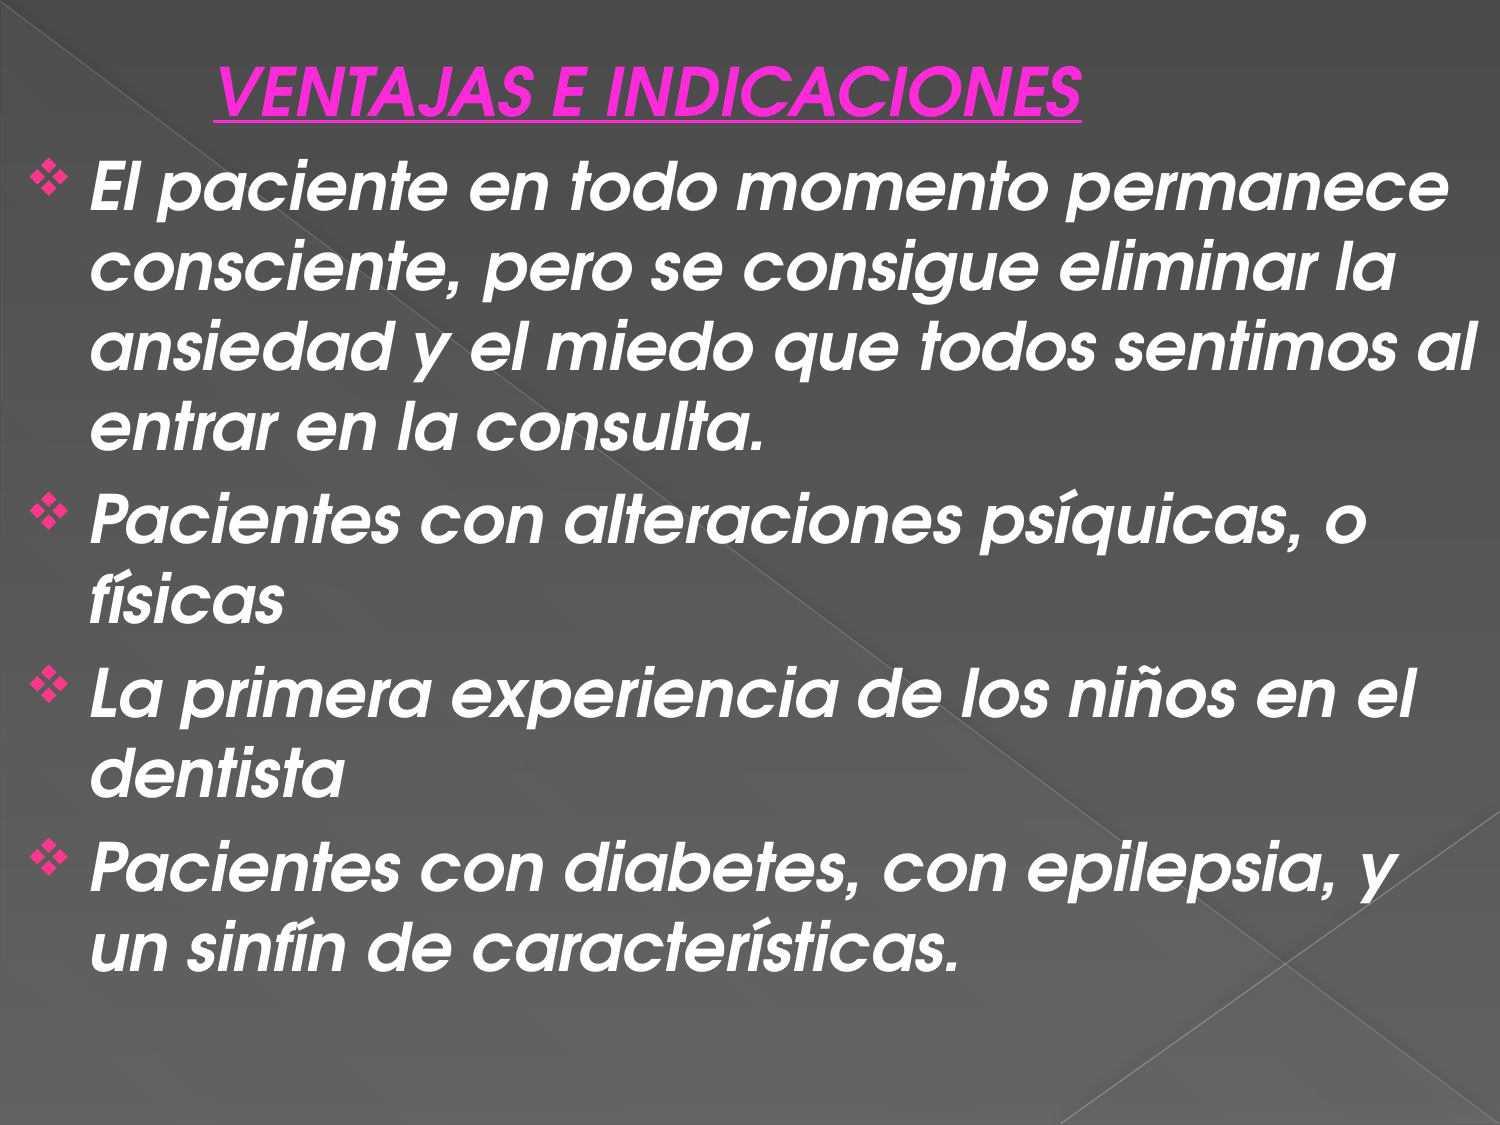

VENTAJAS E INDICACIONES
El paciente en todo momento permanece consciente, pero se consigue eliminar la ansiedad y el miedo que todos sentimos al entrar en la consulta.
Pacientes con alteraciones psíquicas, o físicas
La primera experiencia de los niños en el dentista
Pacientes con diabetes, con epilepsia, y un sinfín de características.